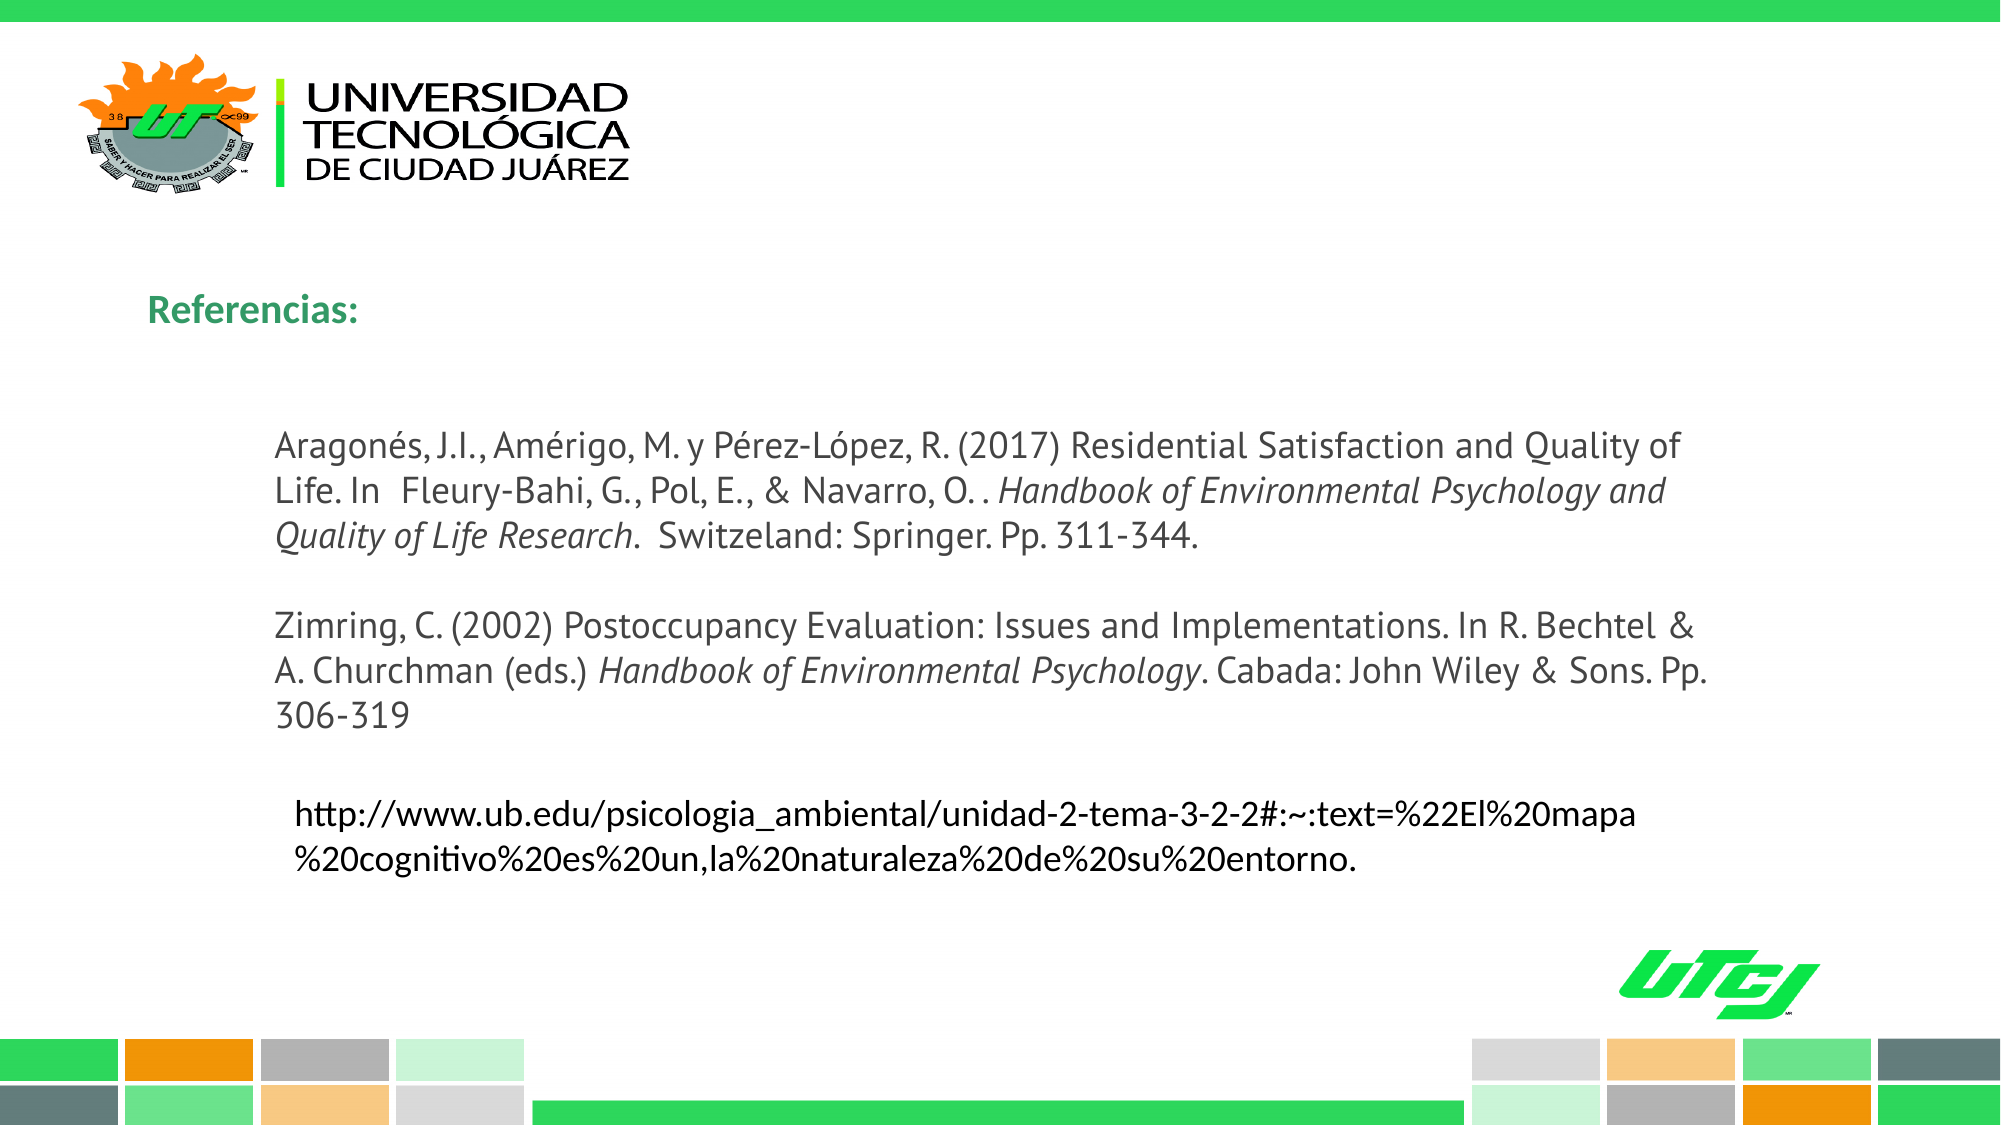

Referencias:
Aragonés, J.I., Amérigo, M. y Pérez-López, R. (2017) Residential Satisfaction and Quality of Life. In  Fleury-Bahi, G., Pol, E., & Navarro, O. . Handbook of Environmental Psychology and Quality of Life Research.  Switzeland: Springer. Pp. 311-344.

Zimring, C. (2002) Postoccupancy Evaluation: Issues and Implementations. In R. Bechtel & A. Churchman (eds.) Handbook of Environmental Psychology. Cabada: John Wiley & Sons. Pp. 306-319
http://www.ub.edu/psicologia_ambiental/unidad-2-tema-3-2-2#:~:text=%22El%20mapa%20cognitivo%20es%20un,la%20naturaleza%20de%20su%20entorno.